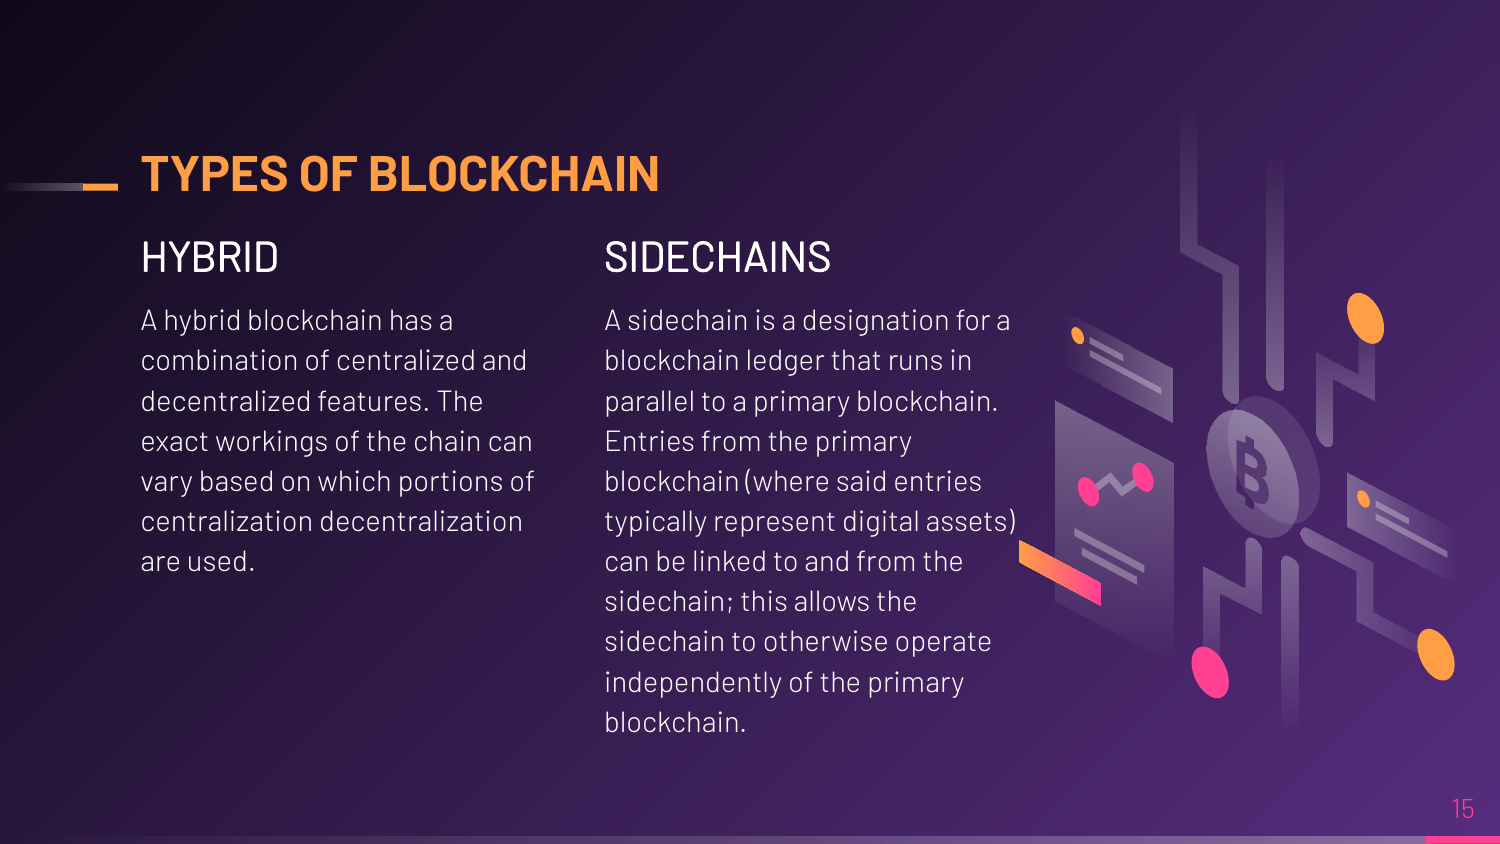

# TYPES OF BLOCKCHAIN
HYBRID
A hybrid blockchain has a combination of centralized and decentralized features. The exact workings of the chain can vary based on which portions of centralization decentralization are used.
SIDECHAINS
A sidechain is a designation for a blockchain ledger that runs in parallel to a primary blockchain. Entries from the primary blockchain (where said entries typically represent digital assets) can be linked to and from the sidechain; this allows the sidechain to otherwise operate independently of the primary blockchain.

15